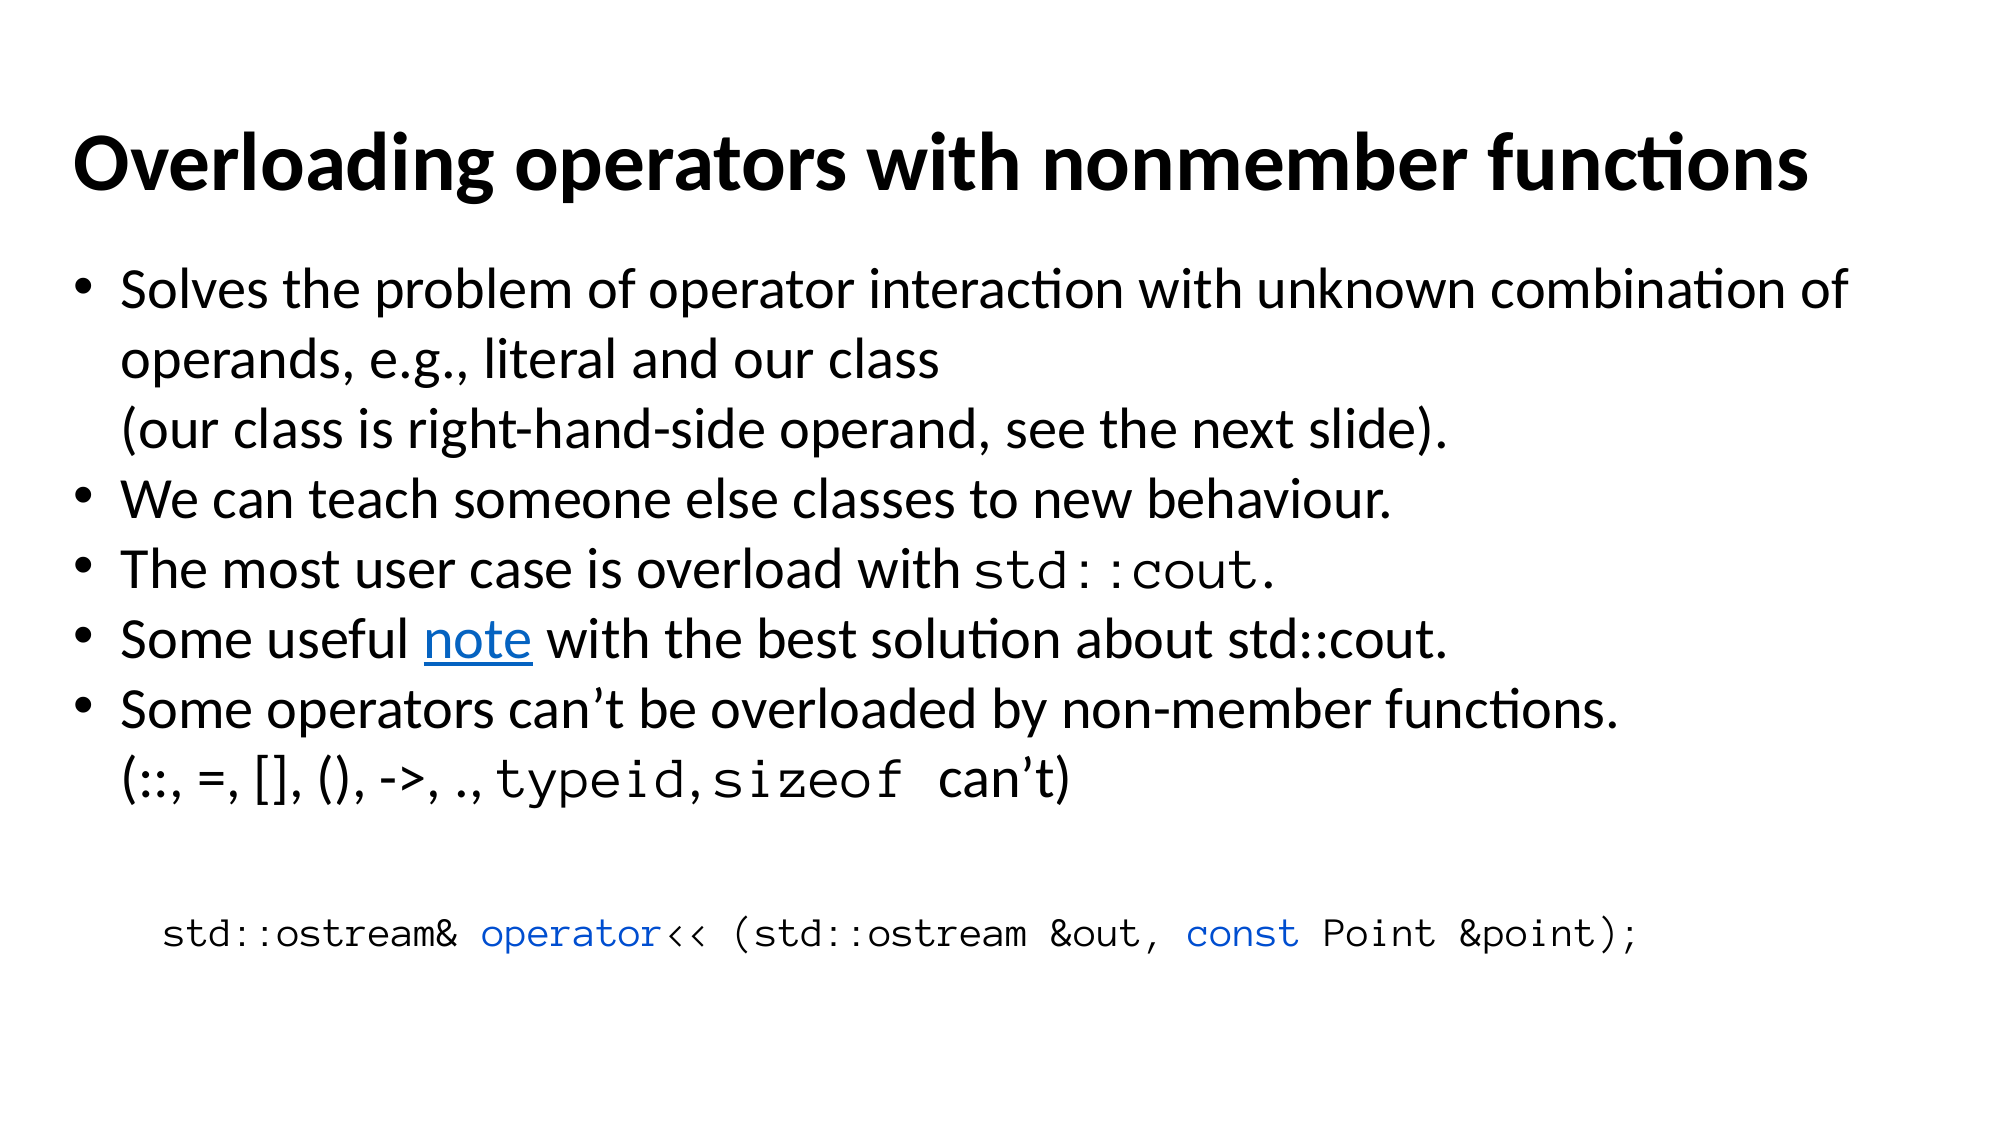

Overloading operators with nonmember functions
Solves the problem of operator interaction with unknown combination of operands, e.g., literal and our class
(our class is right-hand-side operand, see the next slide).
We can teach someone else classes to new behaviour.
The most user case is overload with std::cout.
Some useful note with the best solution about std::cout.
Some operators can’t be overloaded by non-member functions.
(::, =, [], (), ->, ., typeid, sizeof can’t)
std::ostream& operator<< (std::ostream &out, const Point &point);